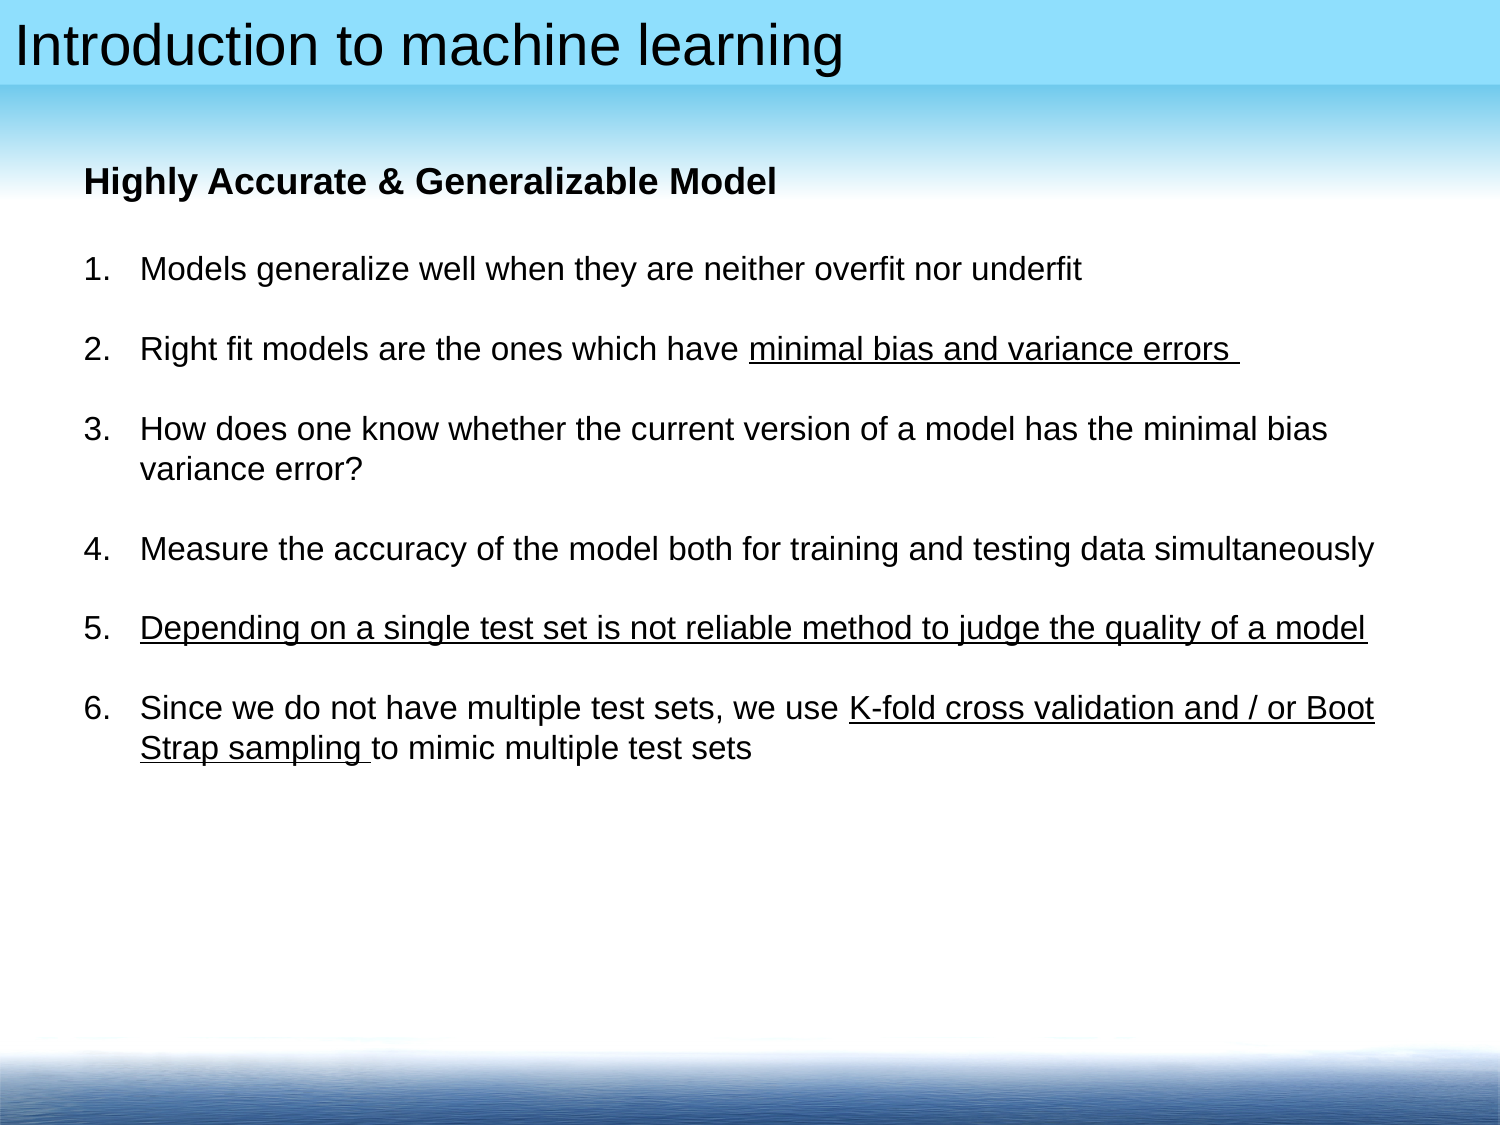

Highly Accurate & Generalizable Model

Models generalize well when they are neither overfit nor underfit

Right fit models are the ones which have minimal bias and variance errors

How does one know whether the current version of a model has the minimal bias variance error?

Measure the accuracy of the model both for training and testing data simultaneously

Depending on a single test set is not reliable method to judge the quality of a model

Since we do not have multiple test sets, we use K-fold cross validation and / or Boot Strap sampling to mimic multiple test sets